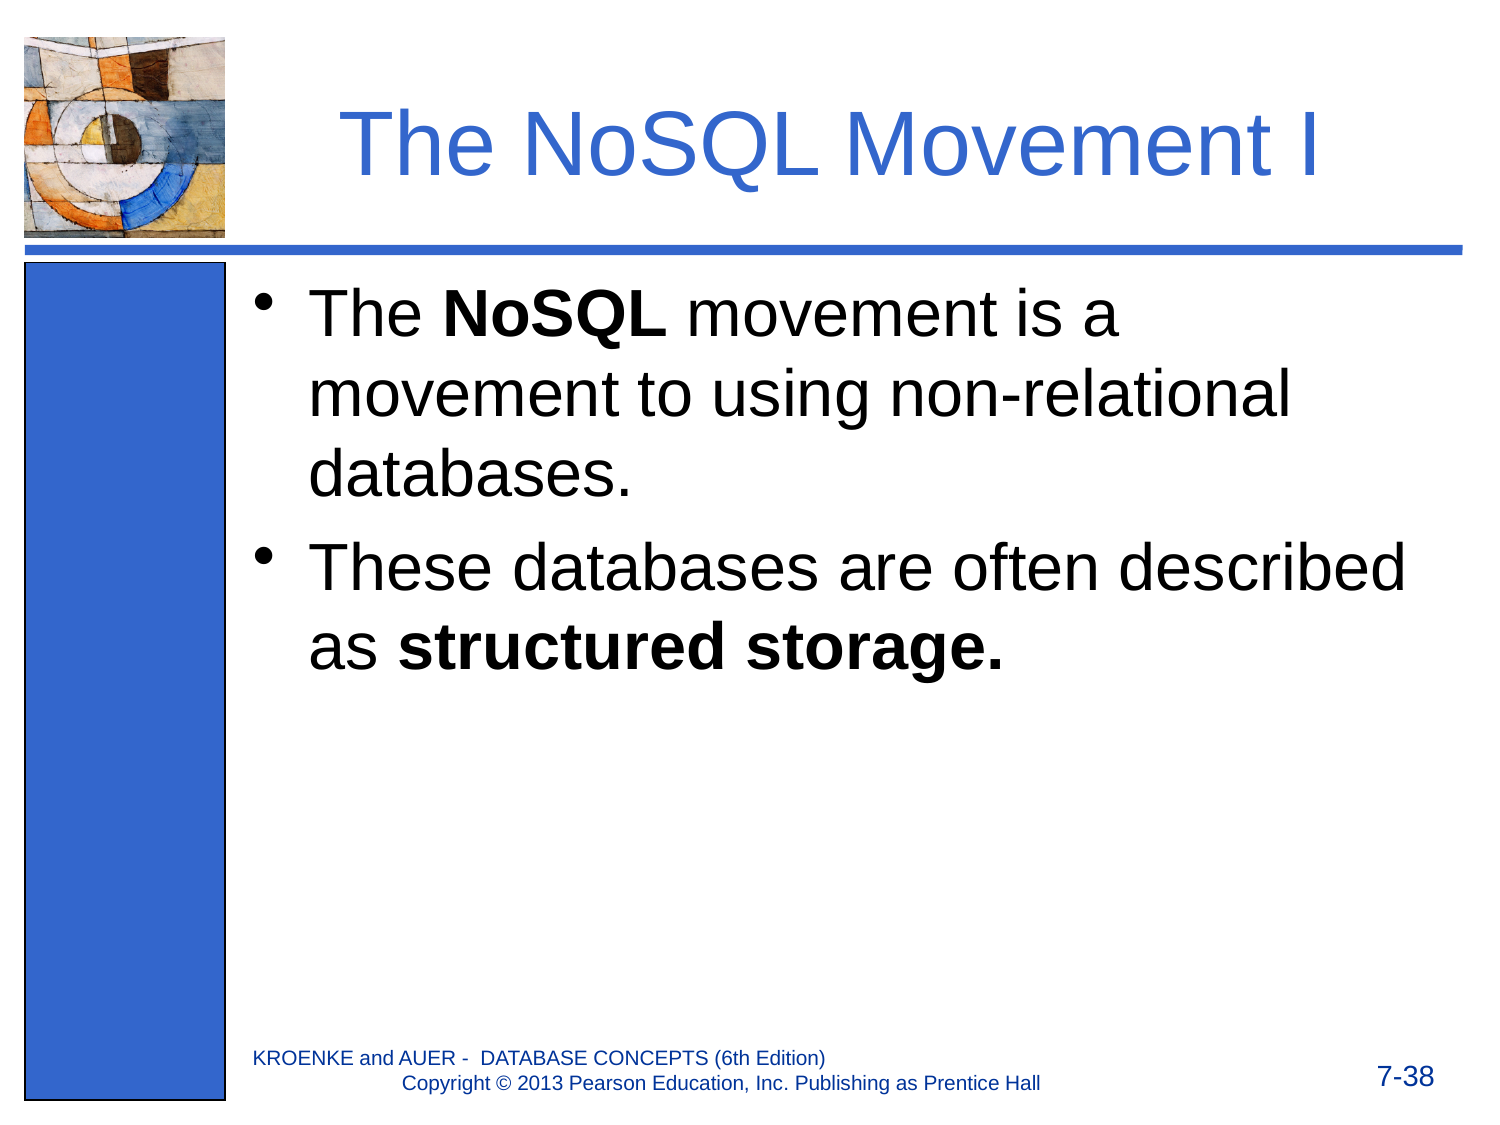

# The NoSQL Movement I
The NoSQL movement is a movement to using non-relational databases.
These databases are often described as structured storage.
KROENKE and AUER -  DATABASE CONCEPTS (6th Edition)                                                                     Copyright © 2013 Pearson Education, Inc. Publishing as Prentice Hall
7-38